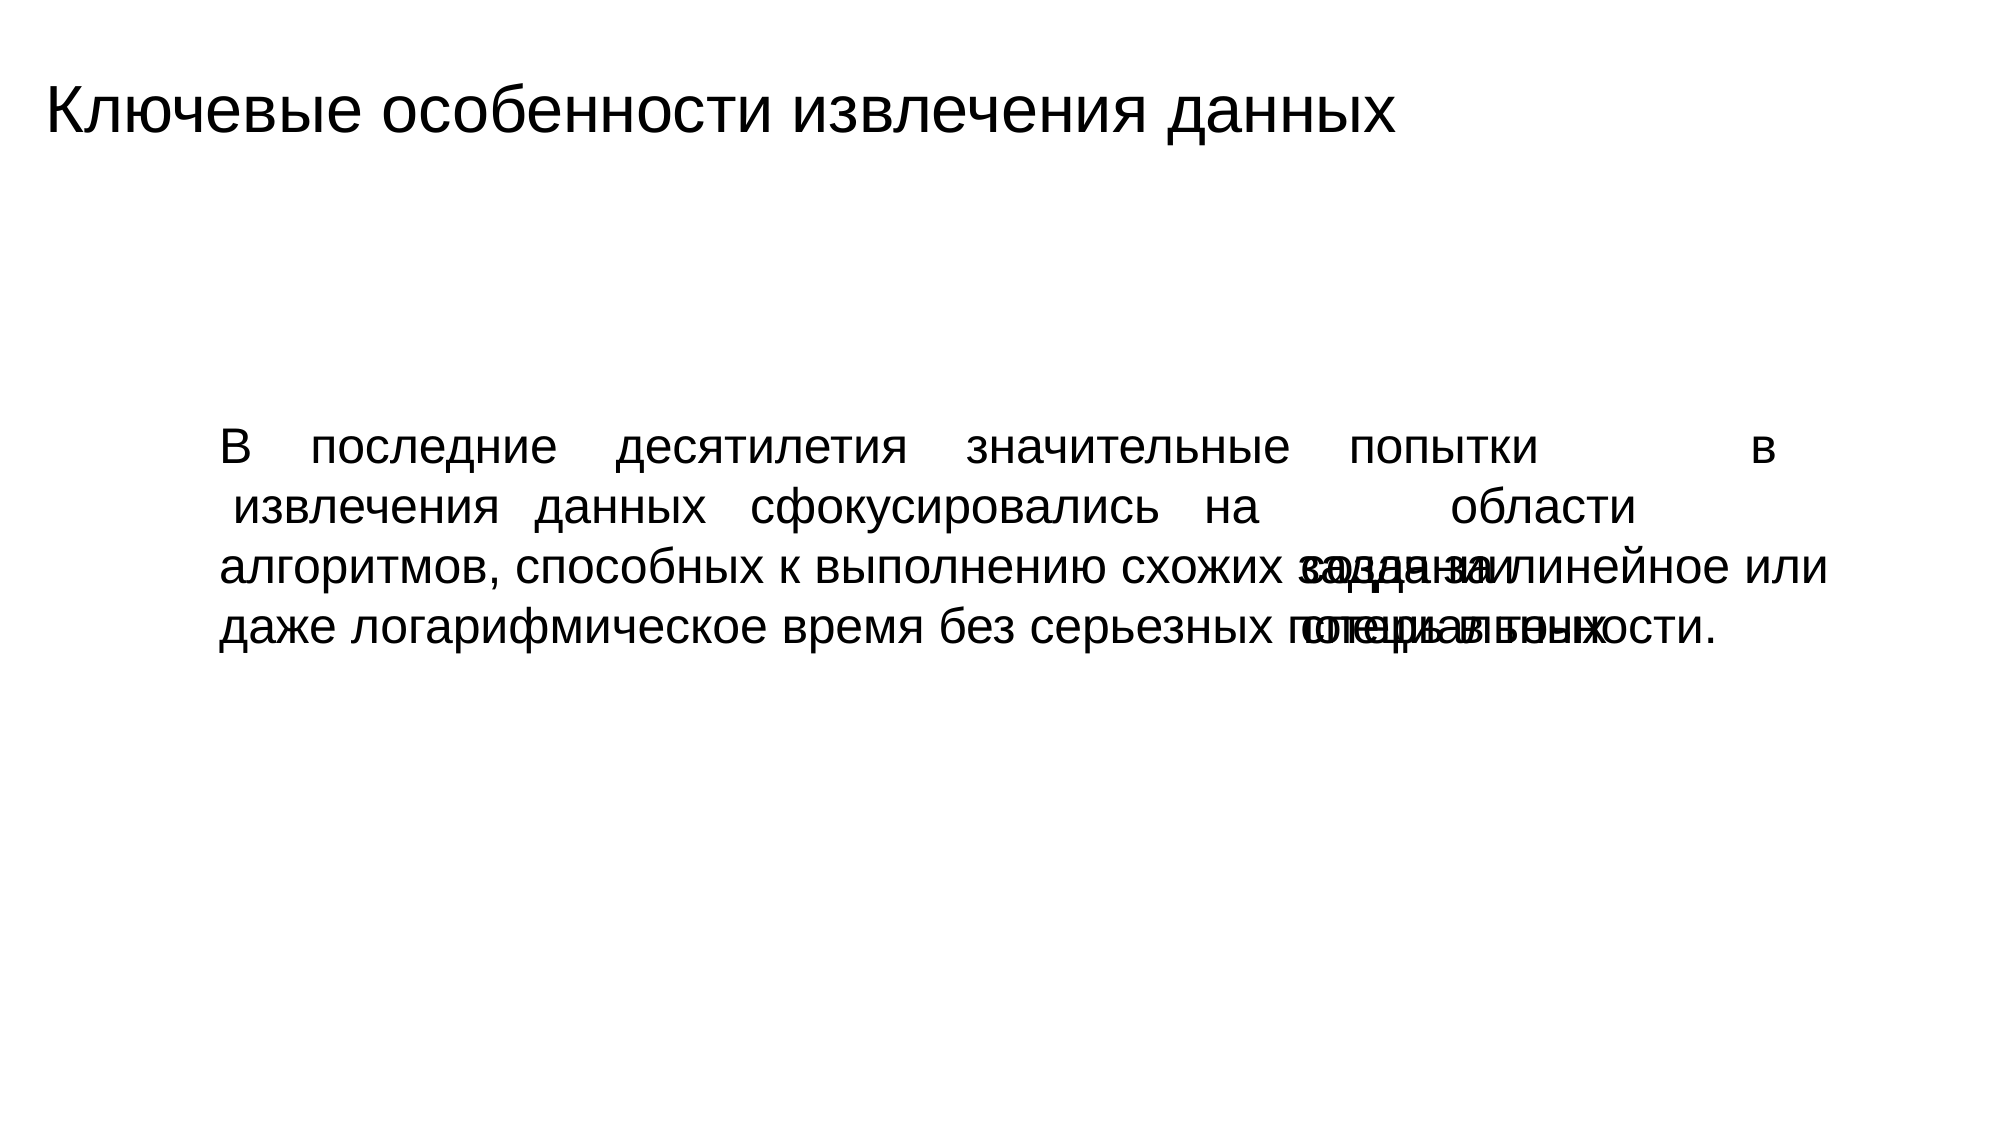

# Ключевые особенности извлечения данных
В	последние	десятилетия	значительные  извлечения	данных	сфокусировались	на
попытки		в	области  создании	специальных
алгоритмов, способных к выполнению схожих задач за линейное или  даже логарифмическое время без серьезных потерь в точности.